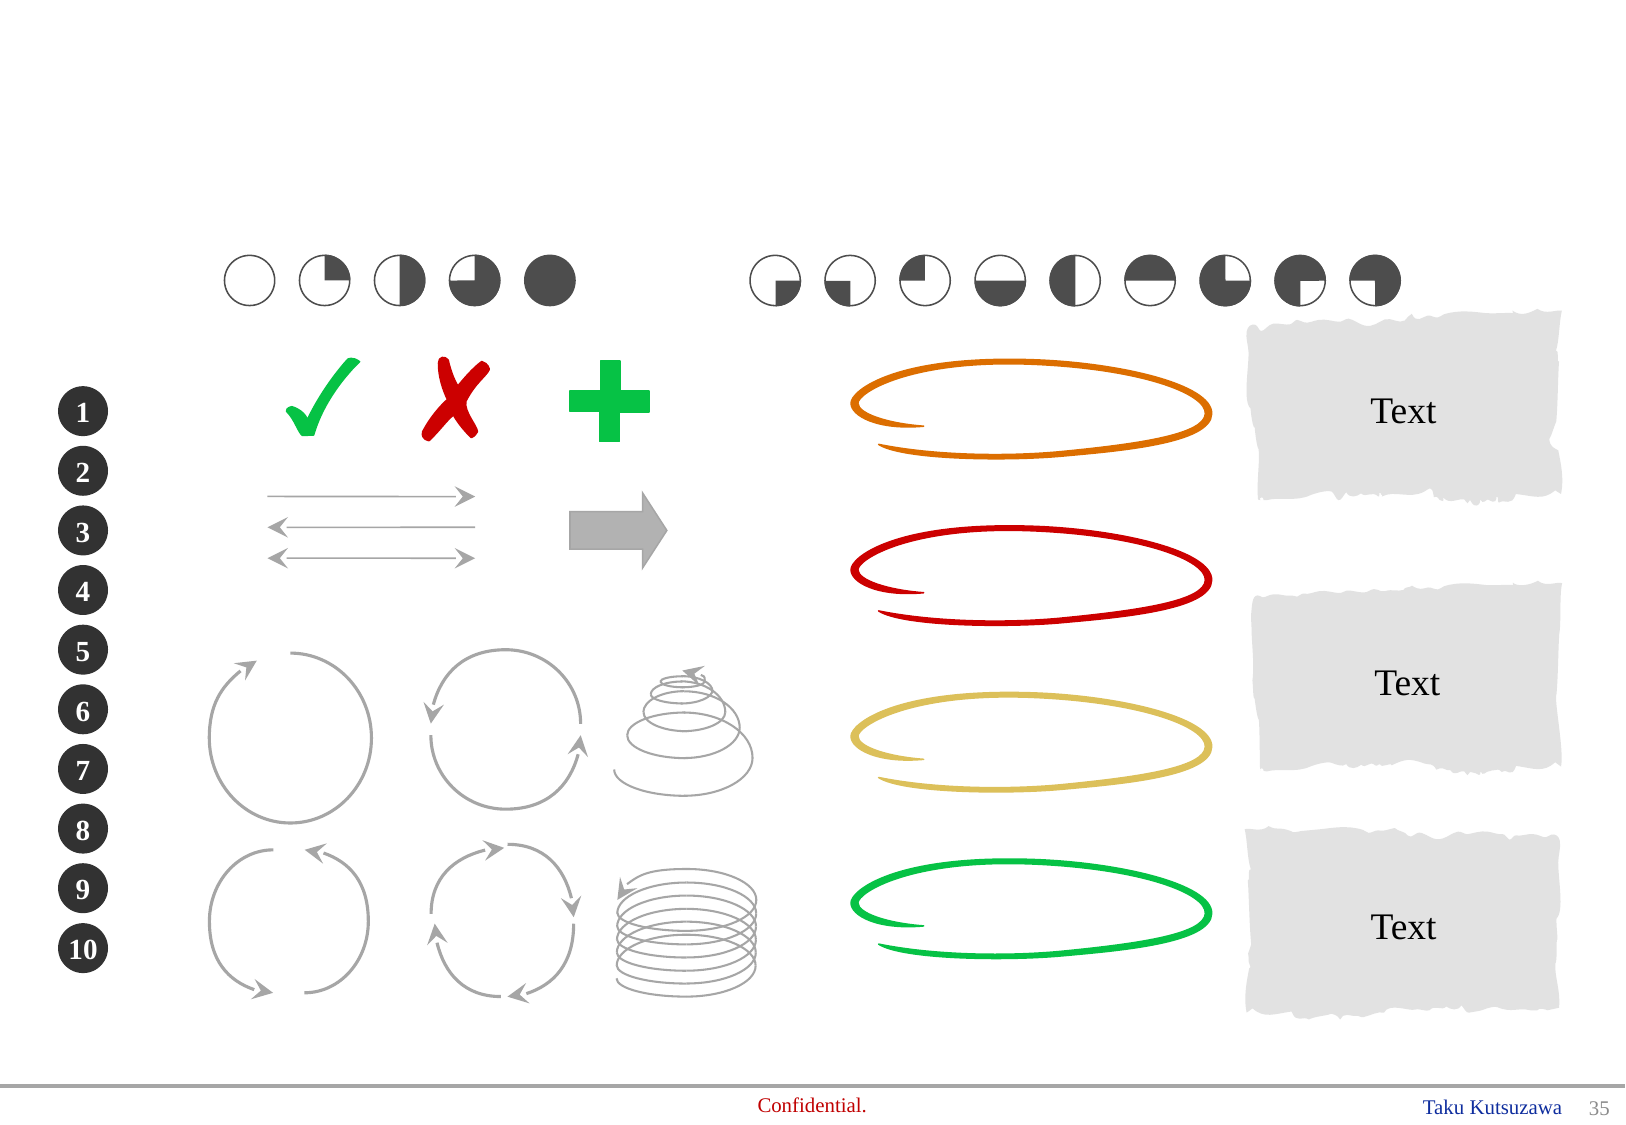

#

Text

1
2

3

4
Text
5

6

7
8
Text

9

10